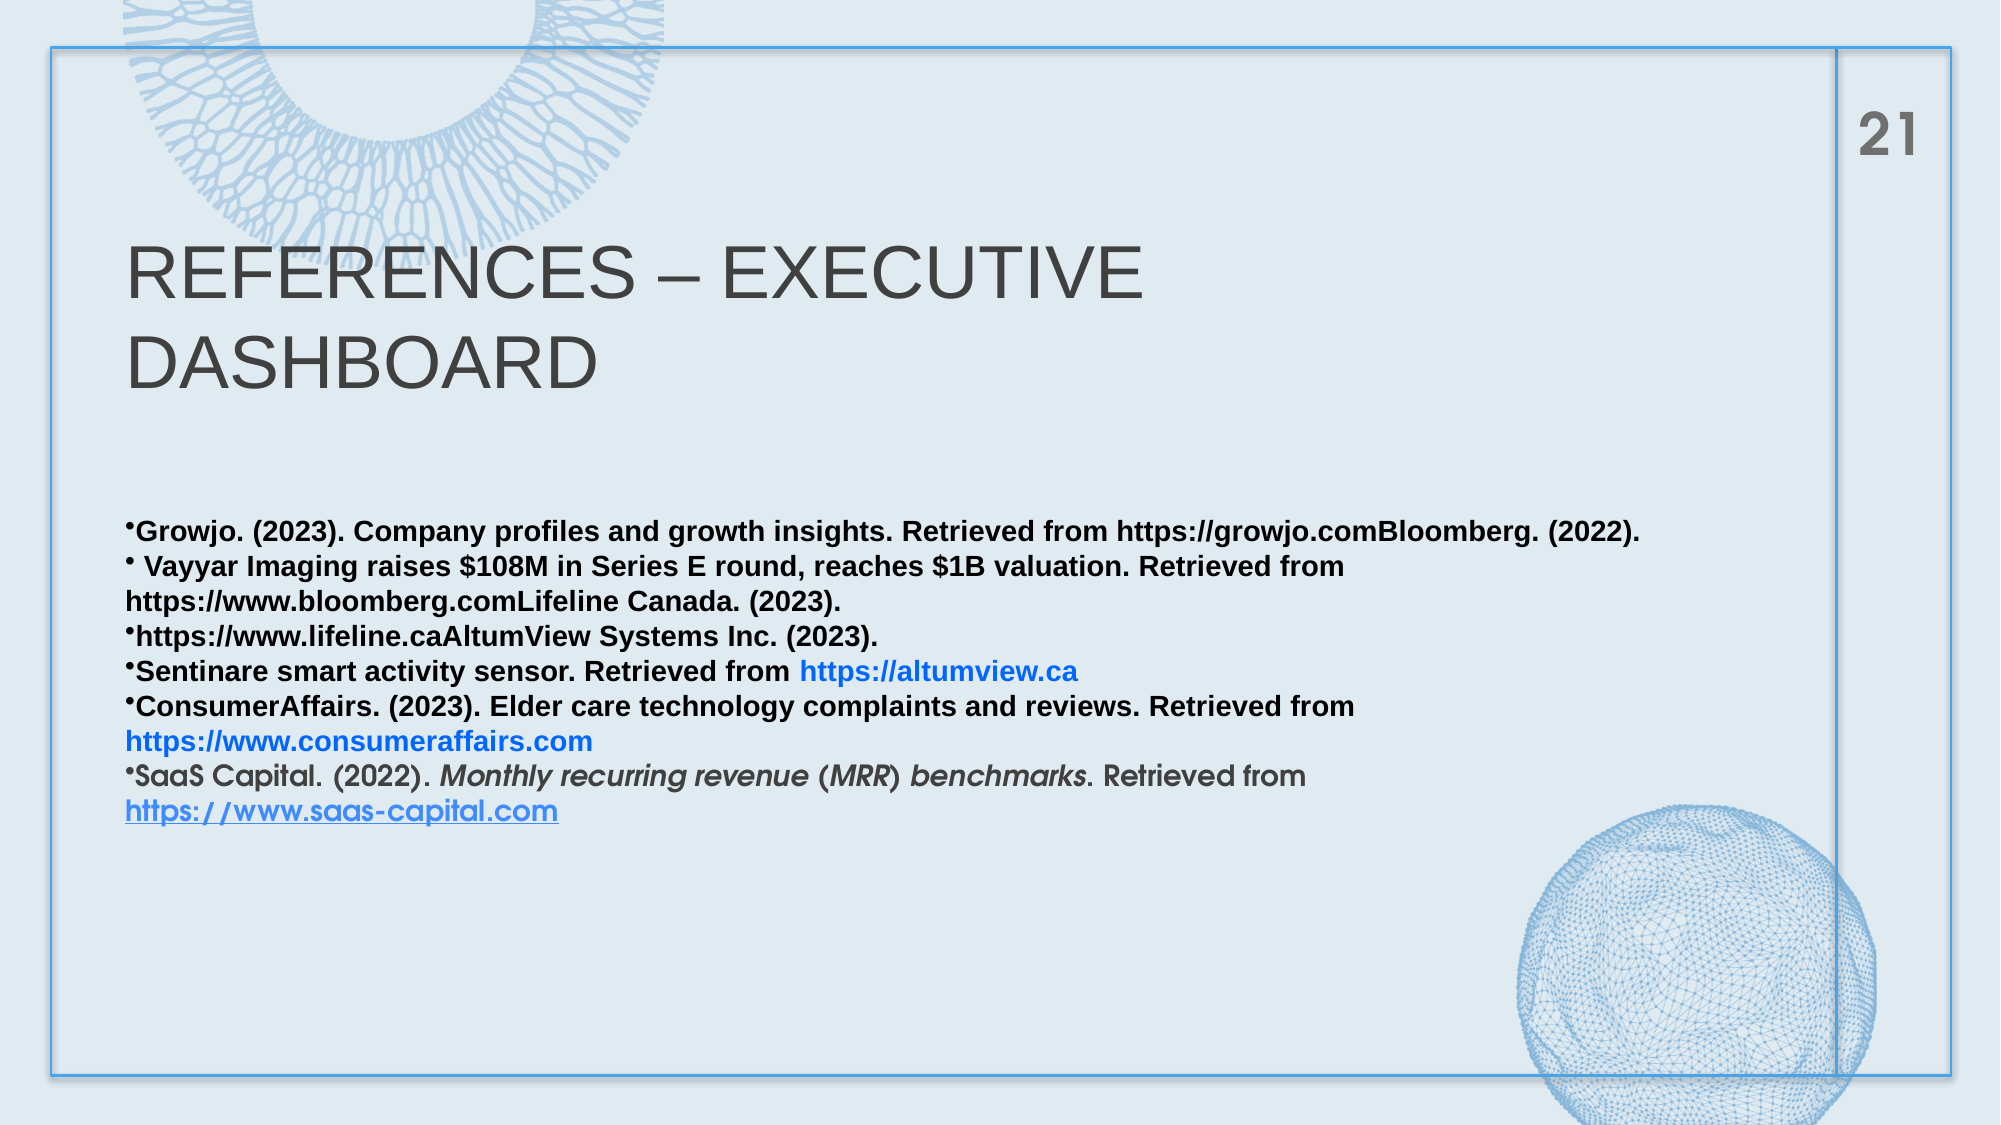

21
# References – Executive Dashboard
Growjo. (2023). Company profiles and growth insights. Retrieved from https://growjo.comBloomberg. (2022).
 Vayyar Imaging raises $108M in Series E round, reaches $1B valuation. Retrieved from https://www.bloomberg.comLifeline Canada. (2023).
https://www.lifeline.caAltumView Systems Inc. (2023).
Sentinare smart activity sensor. Retrieved from https://altumview.ca
ConsumerAffairs. (2023). Elder care technology complaints and reviews. Retrieved from https://www.consumeraffairs.com
SaaS Capital. (2022). Monthly recurring revenue (MRR) benchmarks. Retrieved from https://www.saas-capital.com